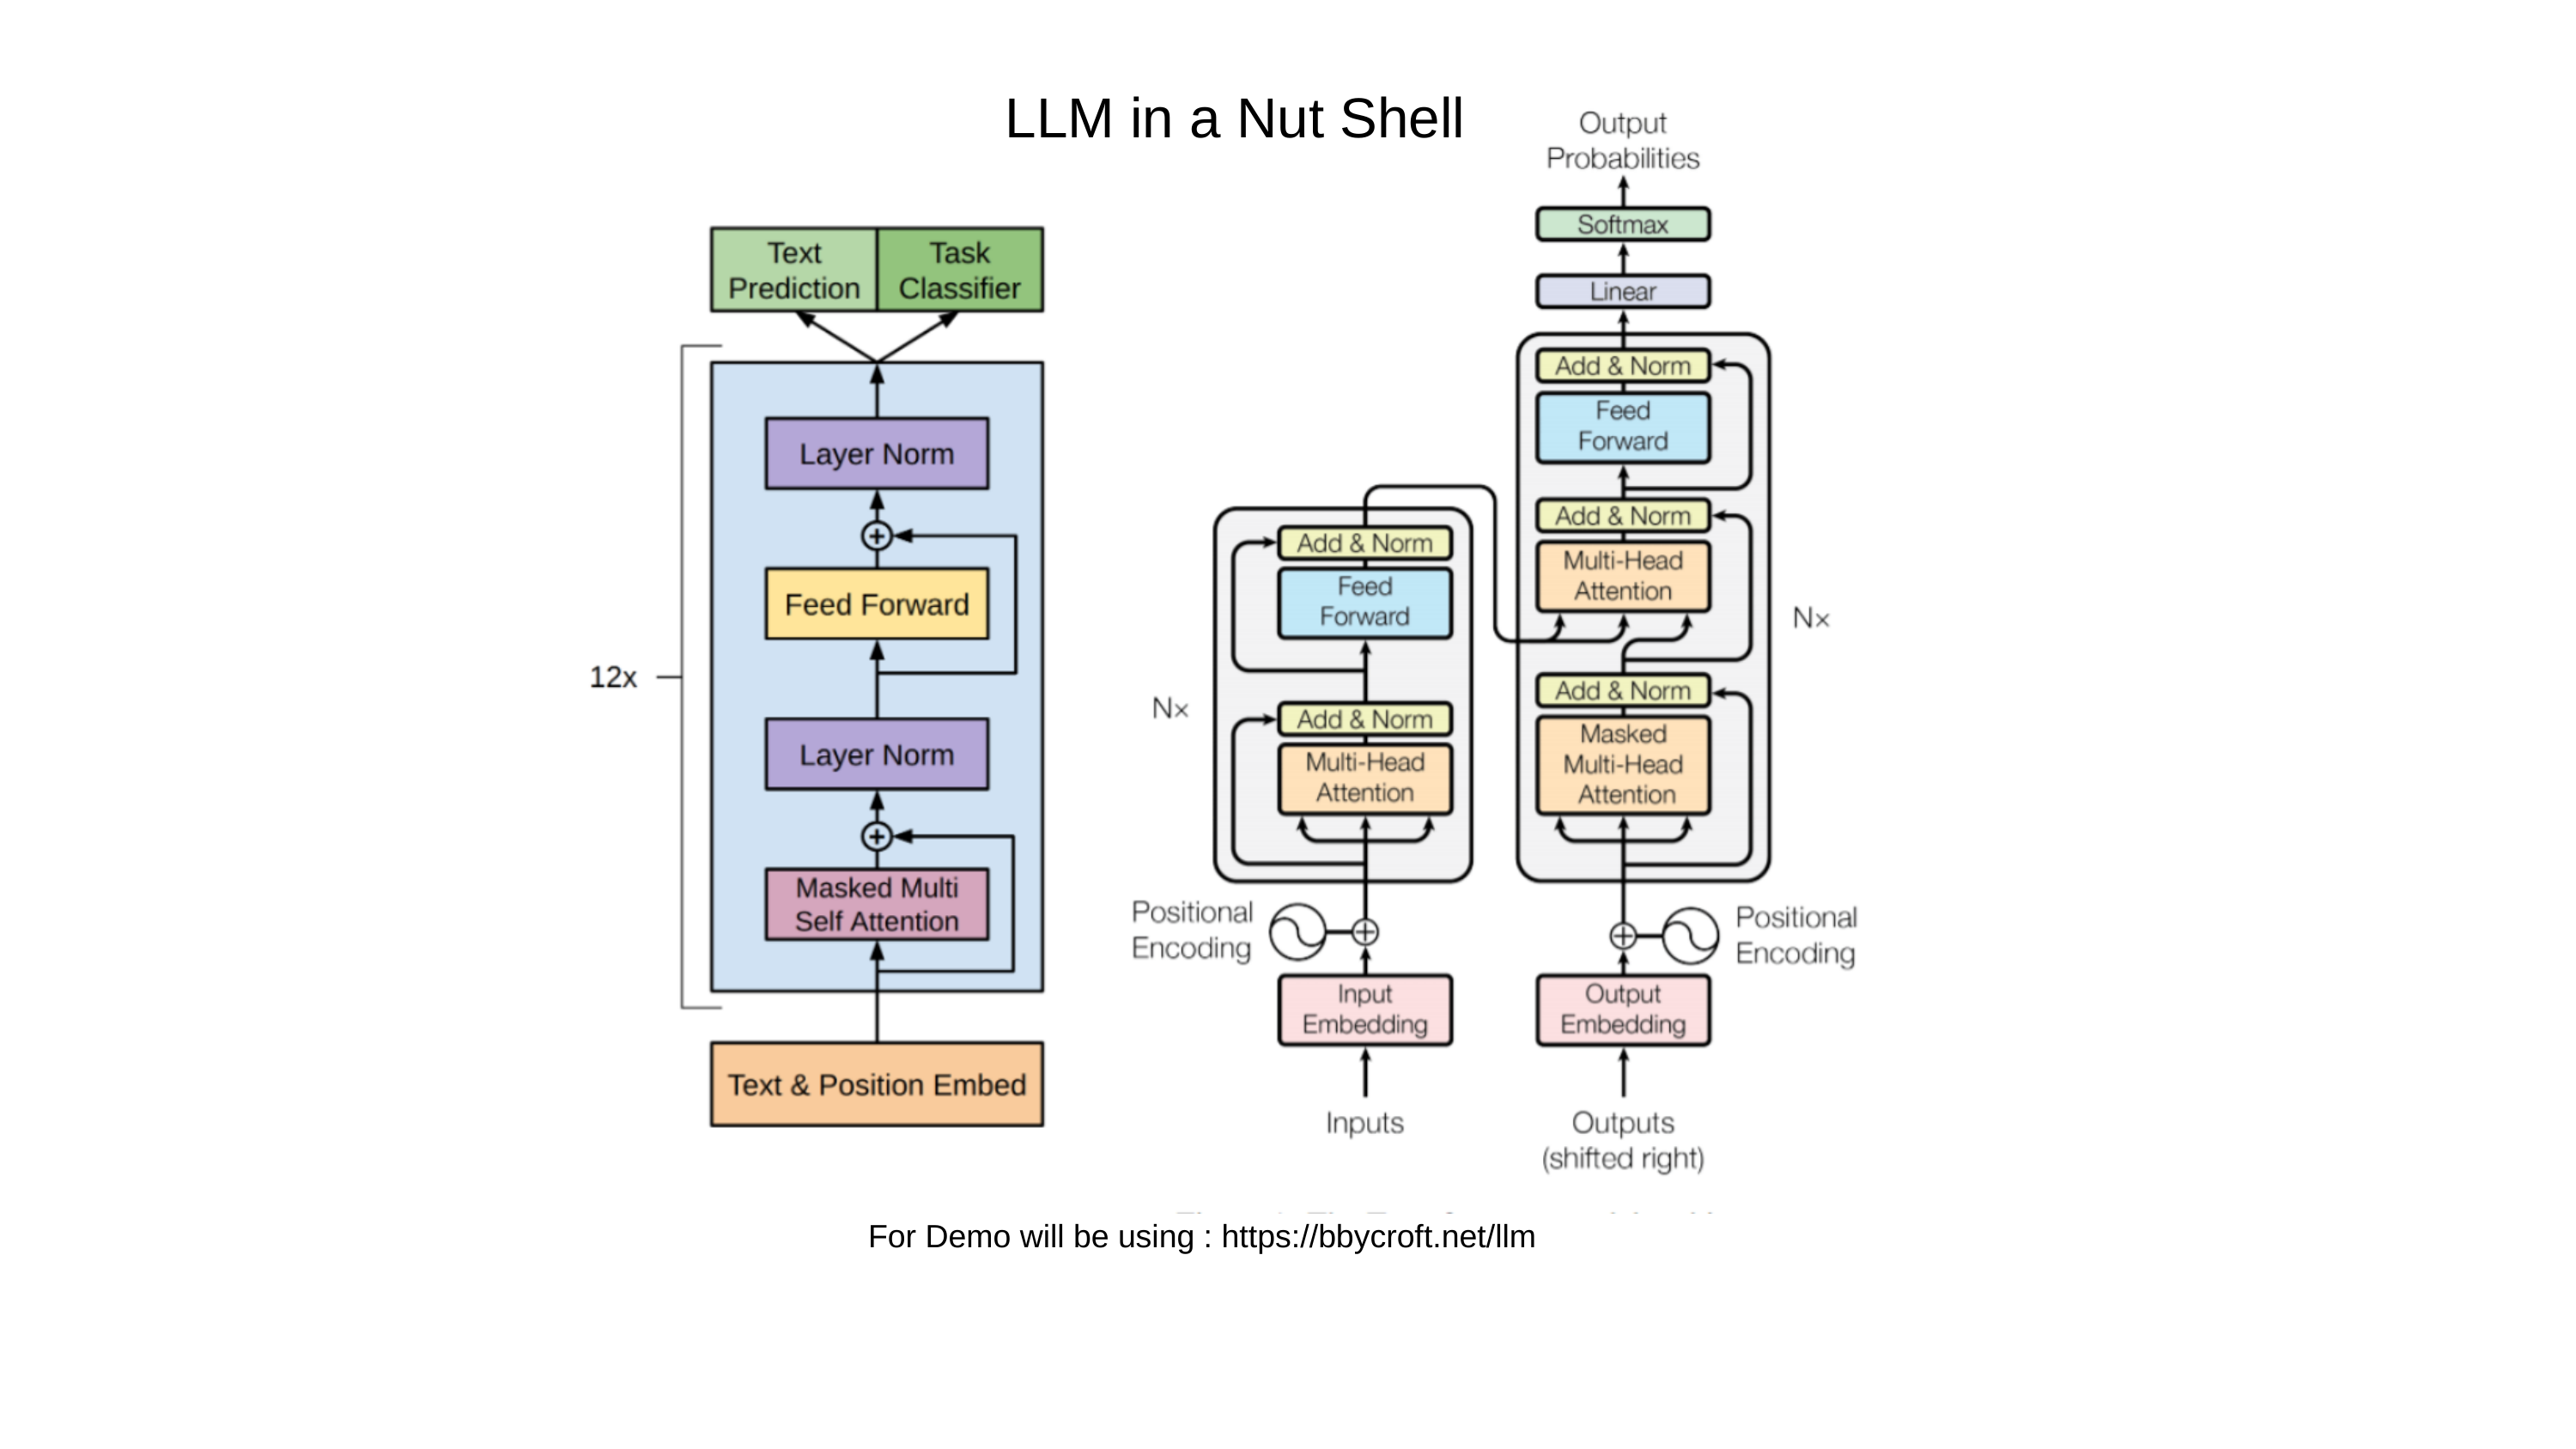

LLM in a Nut Shell

For Demo will be using : https://bbycroft.net/llm